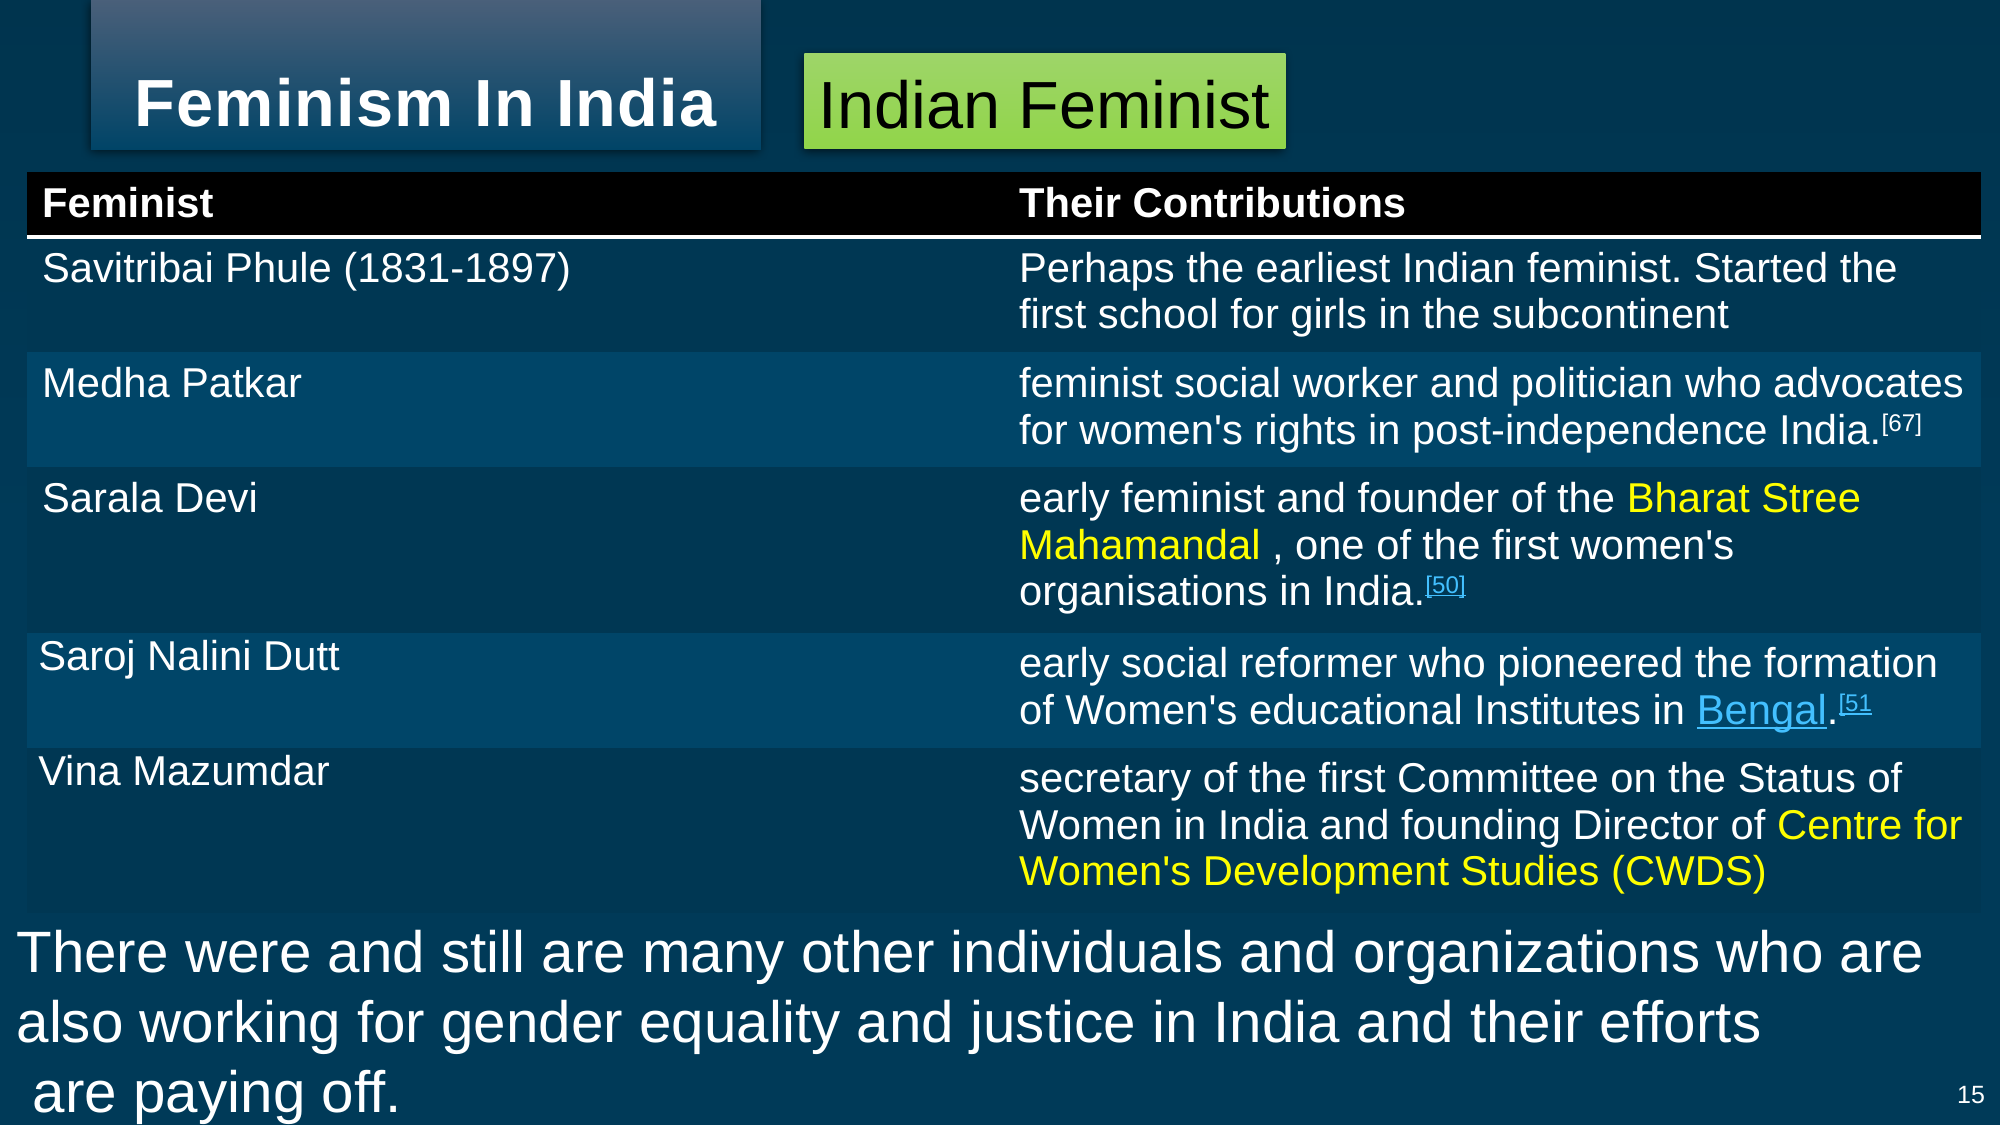

# Feminism In India
Indian Feminist
| Feminist | Their Contributions |
| --- | --- |
| Savitribai Phule (1831-1897) | Perhaps the earliest Indian feminist. Started the first school for girls in the subcontinent |
| Medha Patkar | feminist social worker and politician who advocates for women's rights in post-independence India.[67] |
| Sarala Devi | early feminist and founder of the Bharat Stree Mahamandal , one of the first women's organisations in India.[50] |
| Saroj Nalini Dutt | early social reformer who pioneered the formation of Women's educational Institutes in Bengal.[51 |
| Vina Mazumdar | secretary of the first Committee on the Status of Women in India and founding Director of Centre for Women's Development Studies (CWDS) |
There were and still are many other individuals and organizations who are
also working for gender equality and justice in India and their efforts
 are paying off.

15